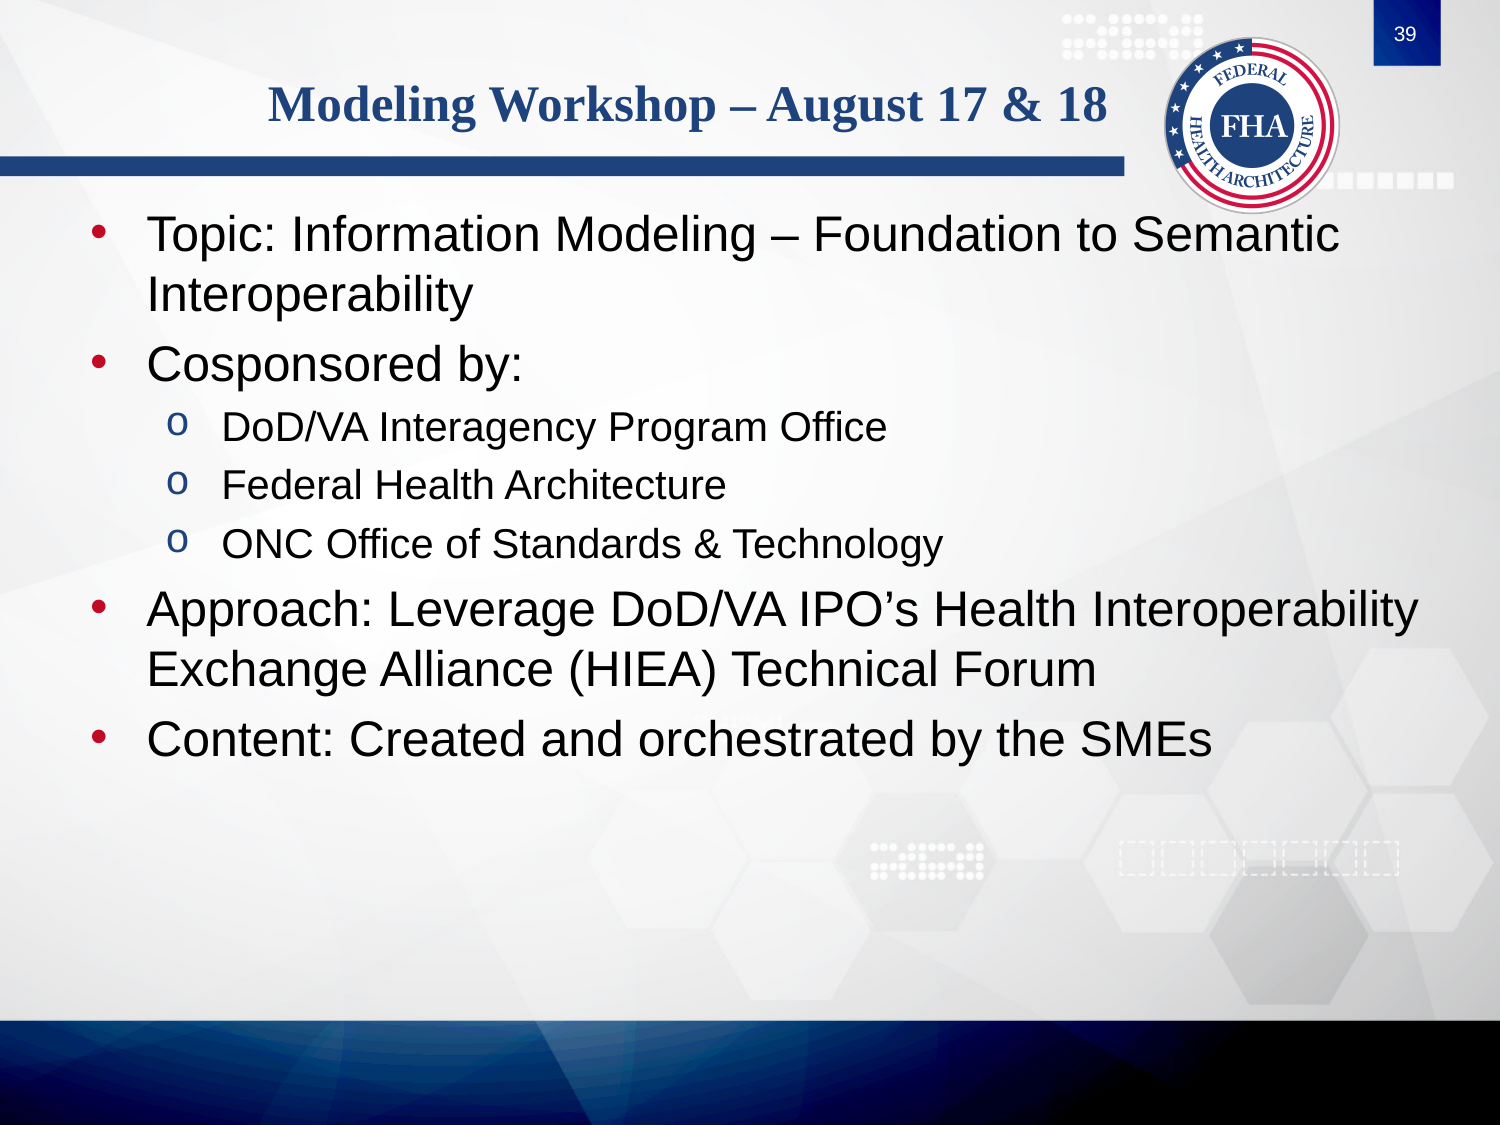

39
# Modeling Workshop – August 17 & 18
Topic: Information Modeling – Foundation to Semantic Interoperability
Cosponsored by:
DoD/VA Interagency Program Office
Federal Health Architecture
ONC Office of Standards & Technology
Approach: Leverage DoD/VA IPO’s Health Interoperability Exchange Alliance (HIEA) Technical Forum
Content: Created and orchestrated by the SMEs